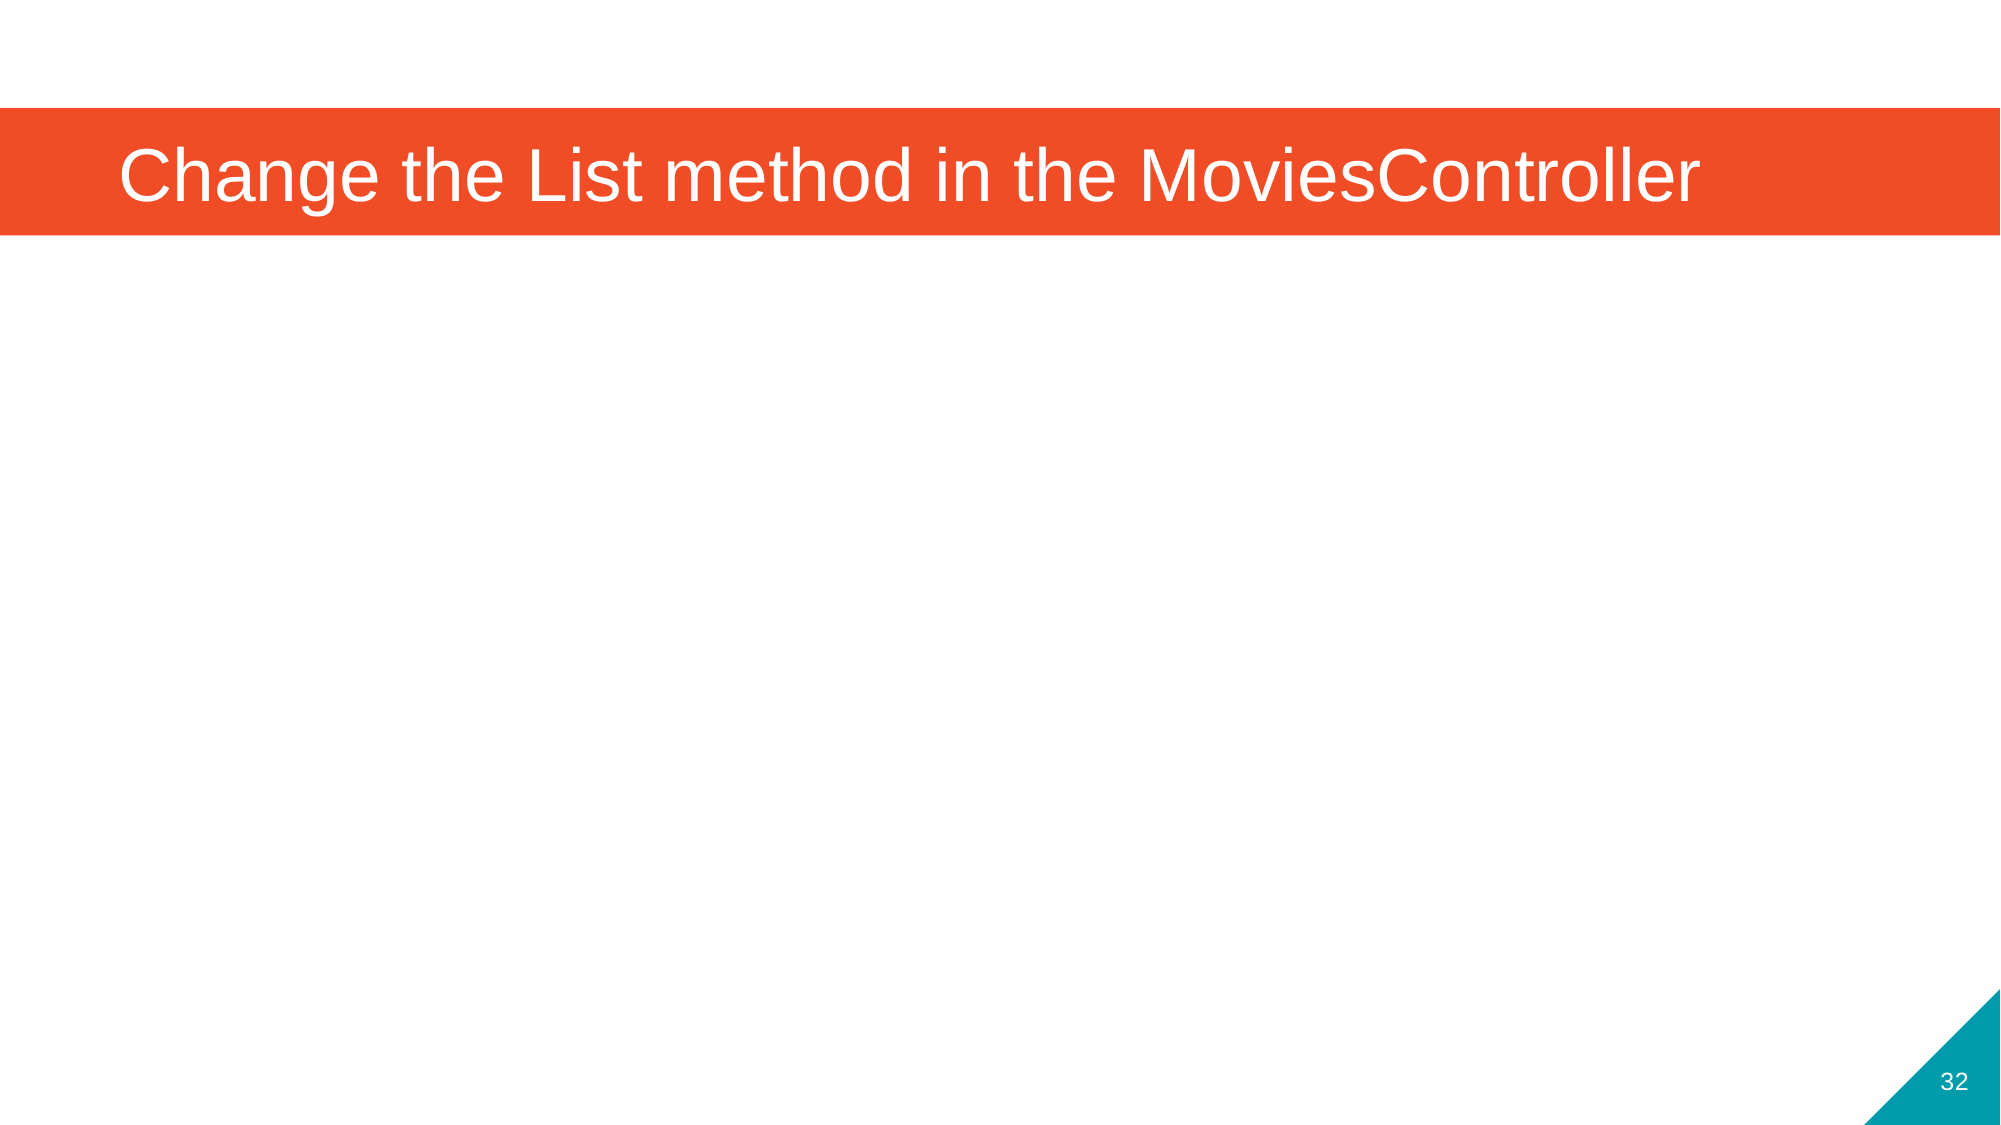

# Change the List method in the MoviesController
32